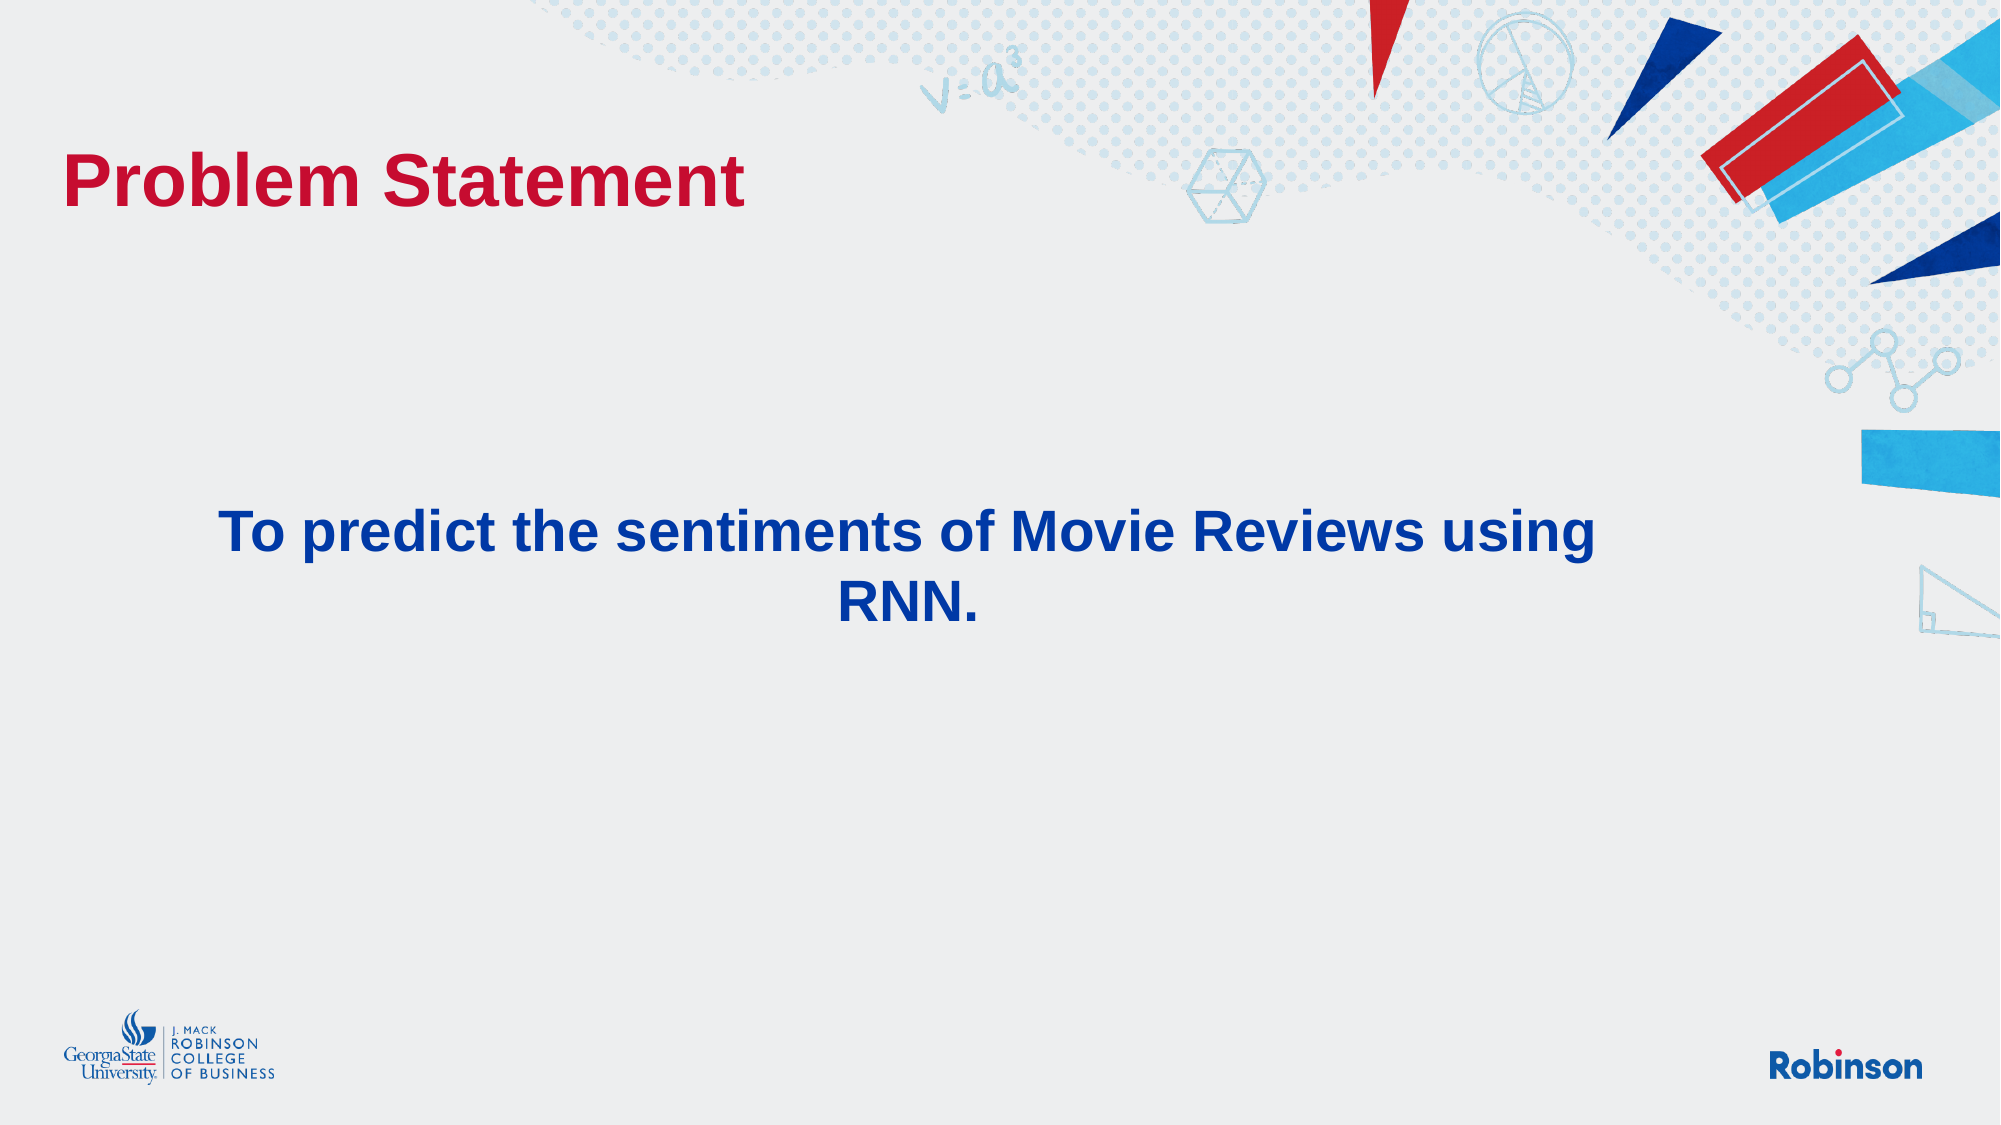

# Problem Statement
To predict the sentiments of Movie Reviews using RNN.